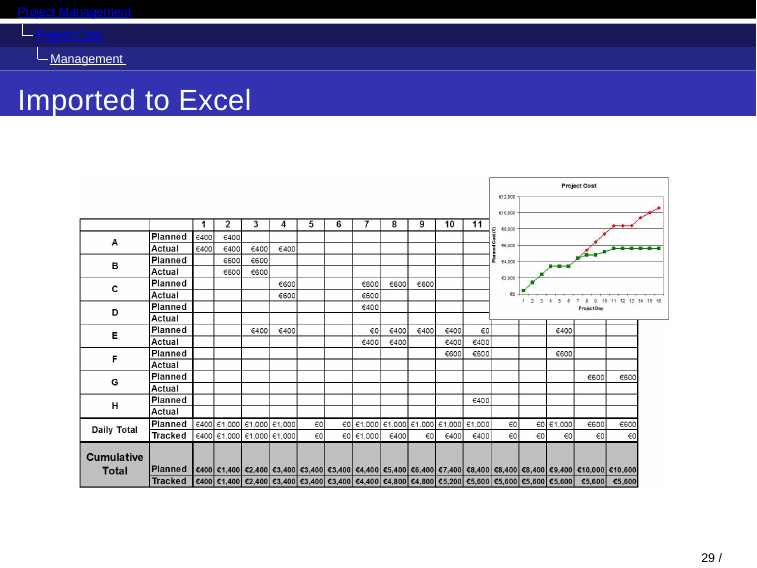

Project Management
Project Cost Management  Introduction

Imported to Excel

29 / 128